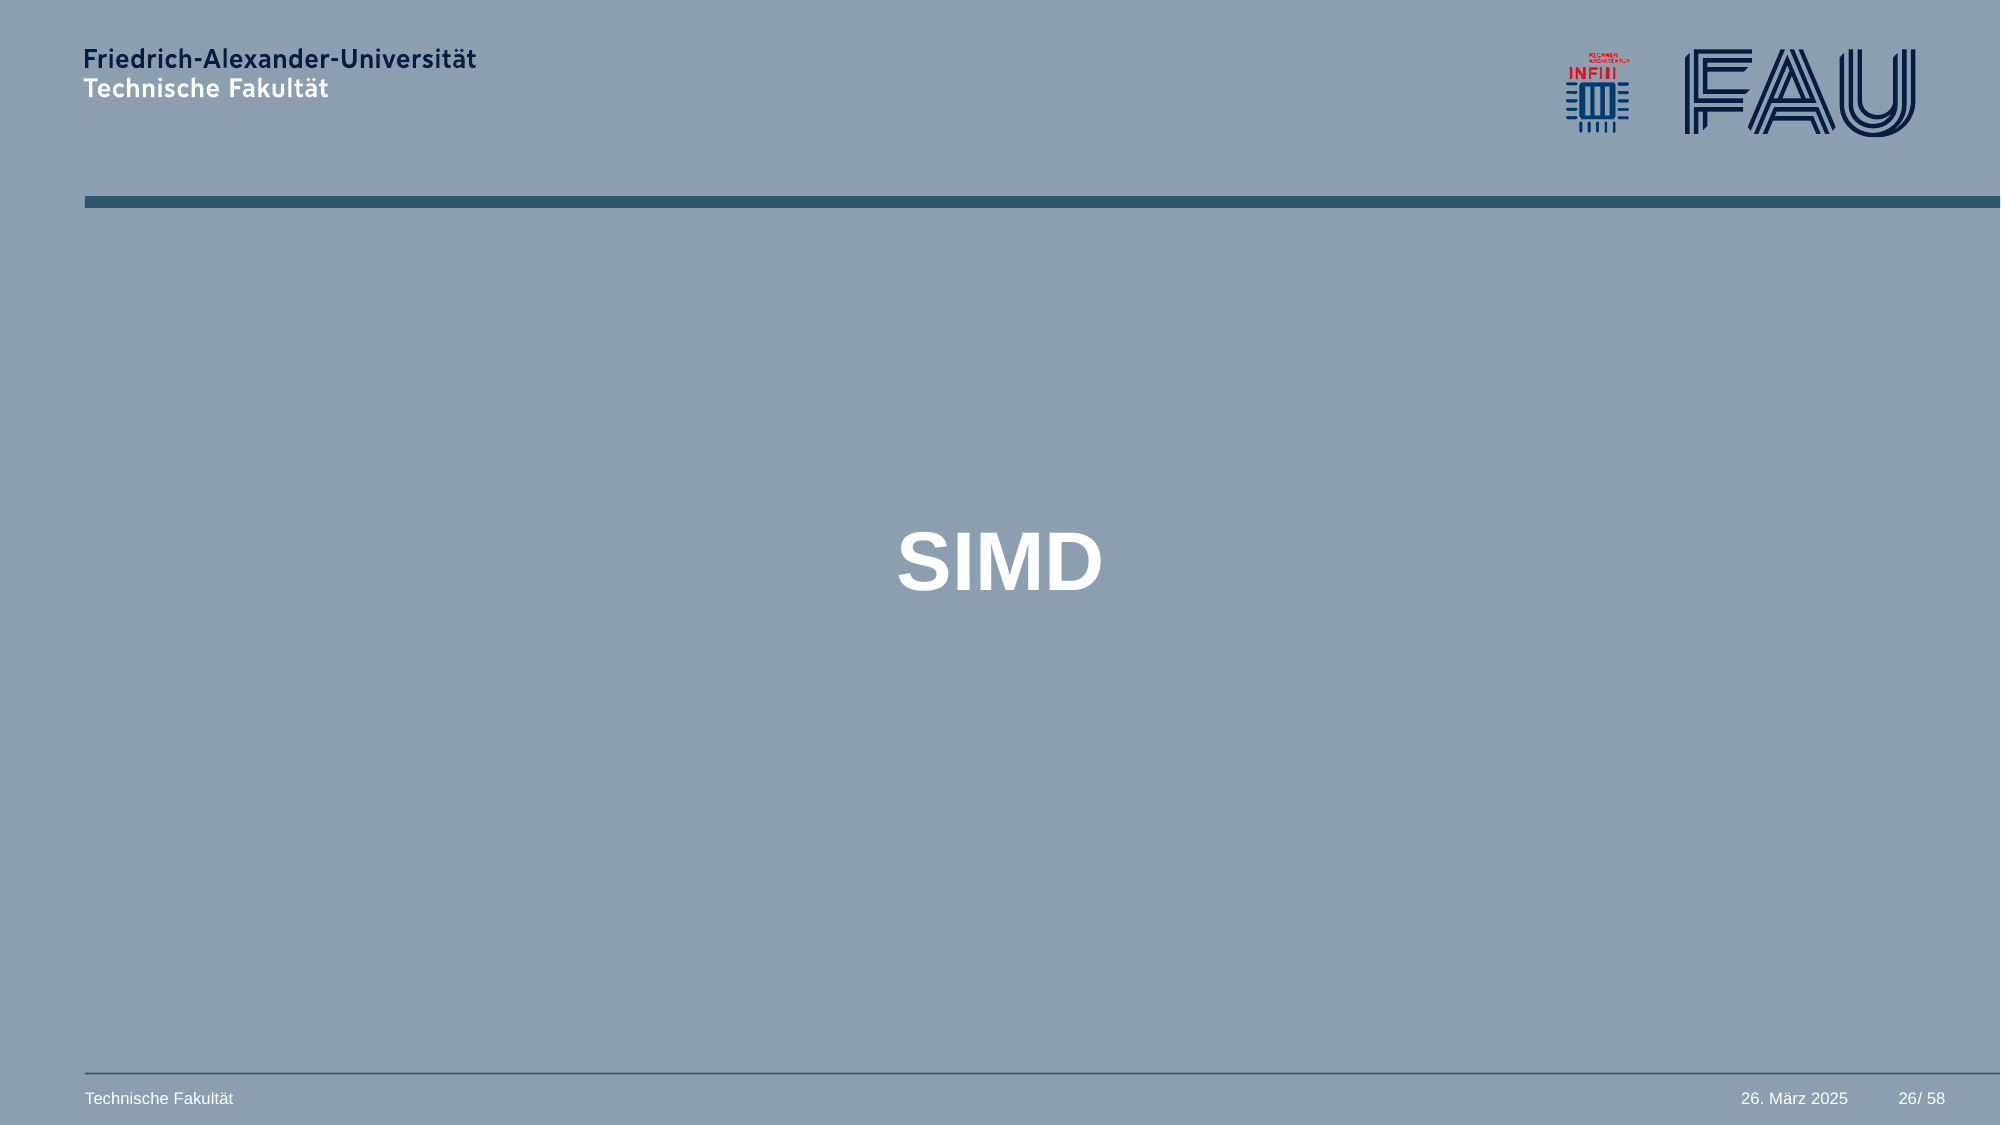

# SIMD
26
Technische Fakultät
26. März 2025